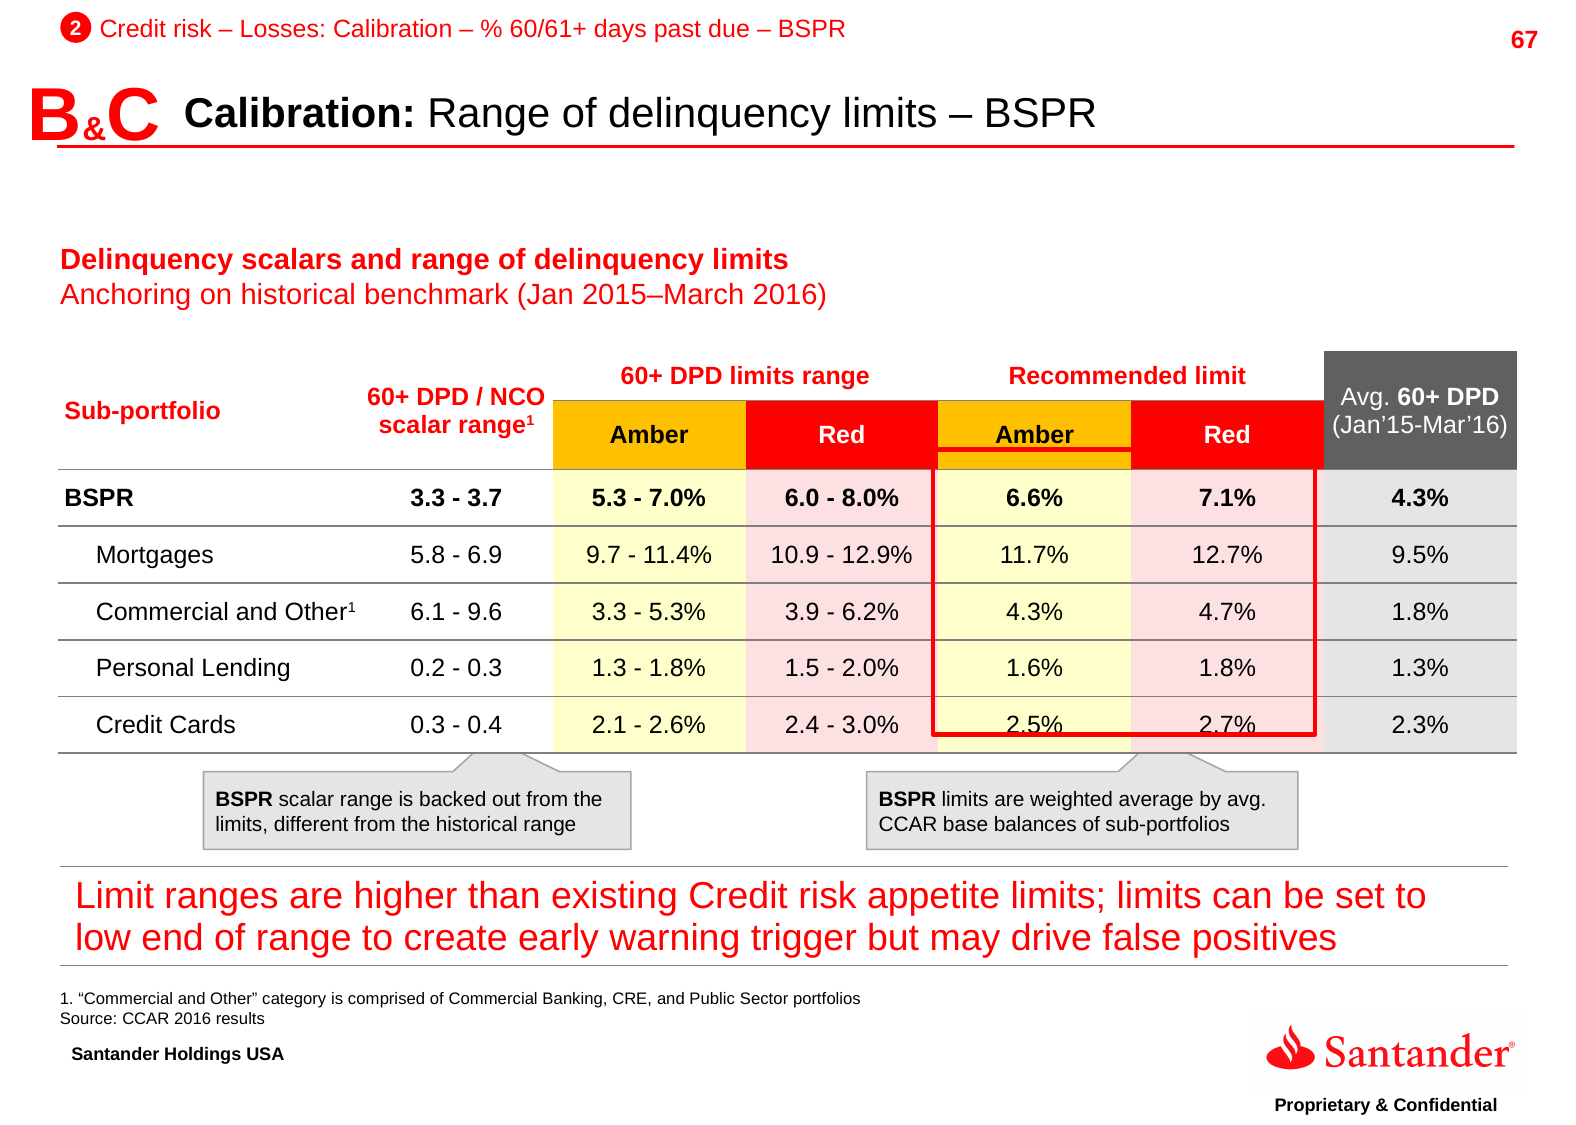

2
Credit risk – Losses: Calibration – % 60/61+ days past due – BSPR
B&C
Calibration: Range of delinquency limits – BSPR
Delinquency scalars and range of delinquency limits
Anchoring on historical benchmark (Jan 2015–March 2016)
| Sub-portfolio | 60+ DPD / NCO scalar range1 | 60+ DPD limits range |  | Recommended limit |  | Avg. 60+ DPD (Jan’15-Mar’16) |
| --- | --- | --- | --- | --- | --- | --- |
|  |  | Amber | Red | Amber | Red |  |
| BSPR | 3.3 - 3.7 | 5.3 - 7.0% | 6.0 - 8.0% | 6.6% | 7.1% | 4.3% |
| Mortgages | 5.8 - 6.9 | 9.7 - 11.4% | 10.9 - 12.9% | 11.7% | 12.7% | 9.5% |
| Commercial and Other1 | 6.1 - 9.6 | 3.3 - 5.3% | 3.9 - 6.2% | 4.3% | 4.7% | 1.8% |
| Personal Lending | 0.2 - 0.3 | 1.3 - 1.8% | 1.5 - 2.0% | 1.6% | 1.8% | 1.3% |
| Credit Cards | 0.3 - 0.4 | 2.1 - 2.6% | 2.4 - 3.0% | 2.5% | 2.7% | 2.3% |

BSPR scalar range is backed out from the limits, different from the historical range
BSPR limits are weighted average by avg. CCAR base balances of sub-portfolios
| Limit ranges are higher than existing Credit risk appetite limits; limits can be set to low end of range to create early warning trigger but may drive false positives |
| --- |
“Commercial and Other” category is comprised of Commercial Banking, CRE, and Public Sector portfolios
Source: CCAR 2016 results